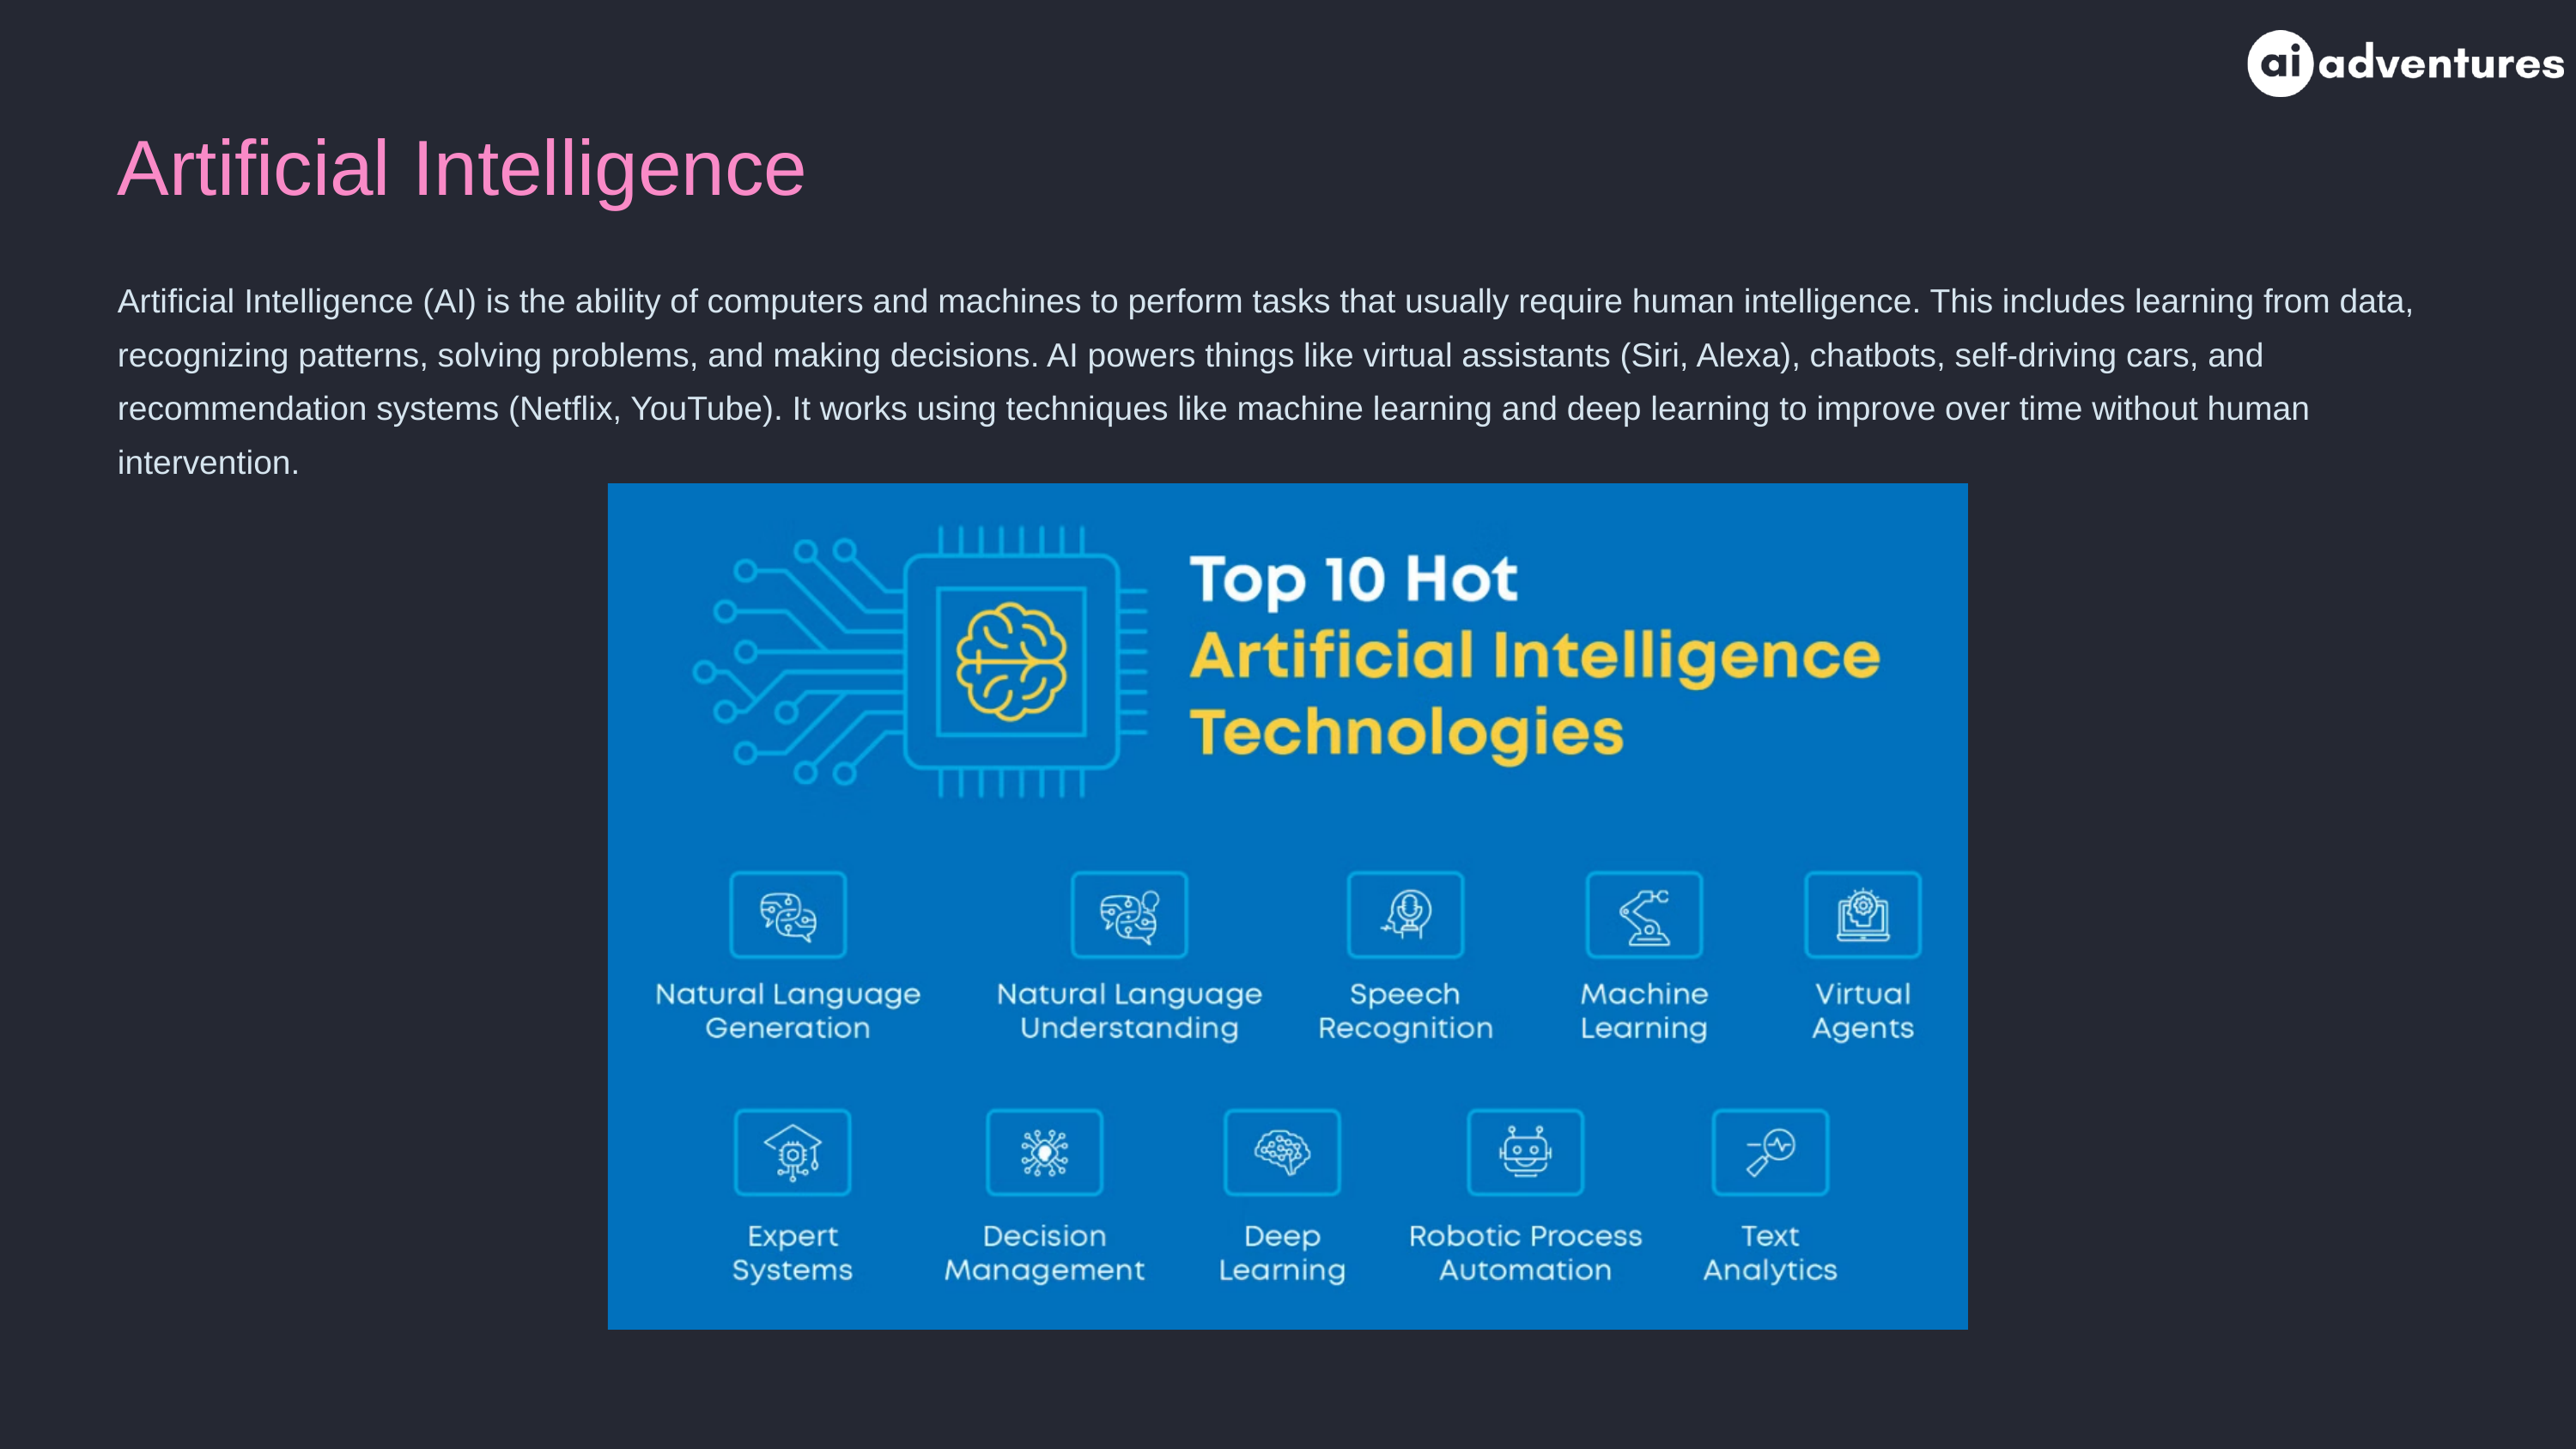

Artificial Intelligence

Artificial Intelligence (AI) is the ability of computers and machines to perform tasks that usually require human intelligence. This includes learning from data, recognizing patterns, solving problems, and making decisions. AI powers things like virtual assistants (Siri, Alexa), chatbots, self-driving cars, and recommendation systems (Netflix, YouTube). It works using techniques like machine learning and deep learning to improve over time without human intervention.